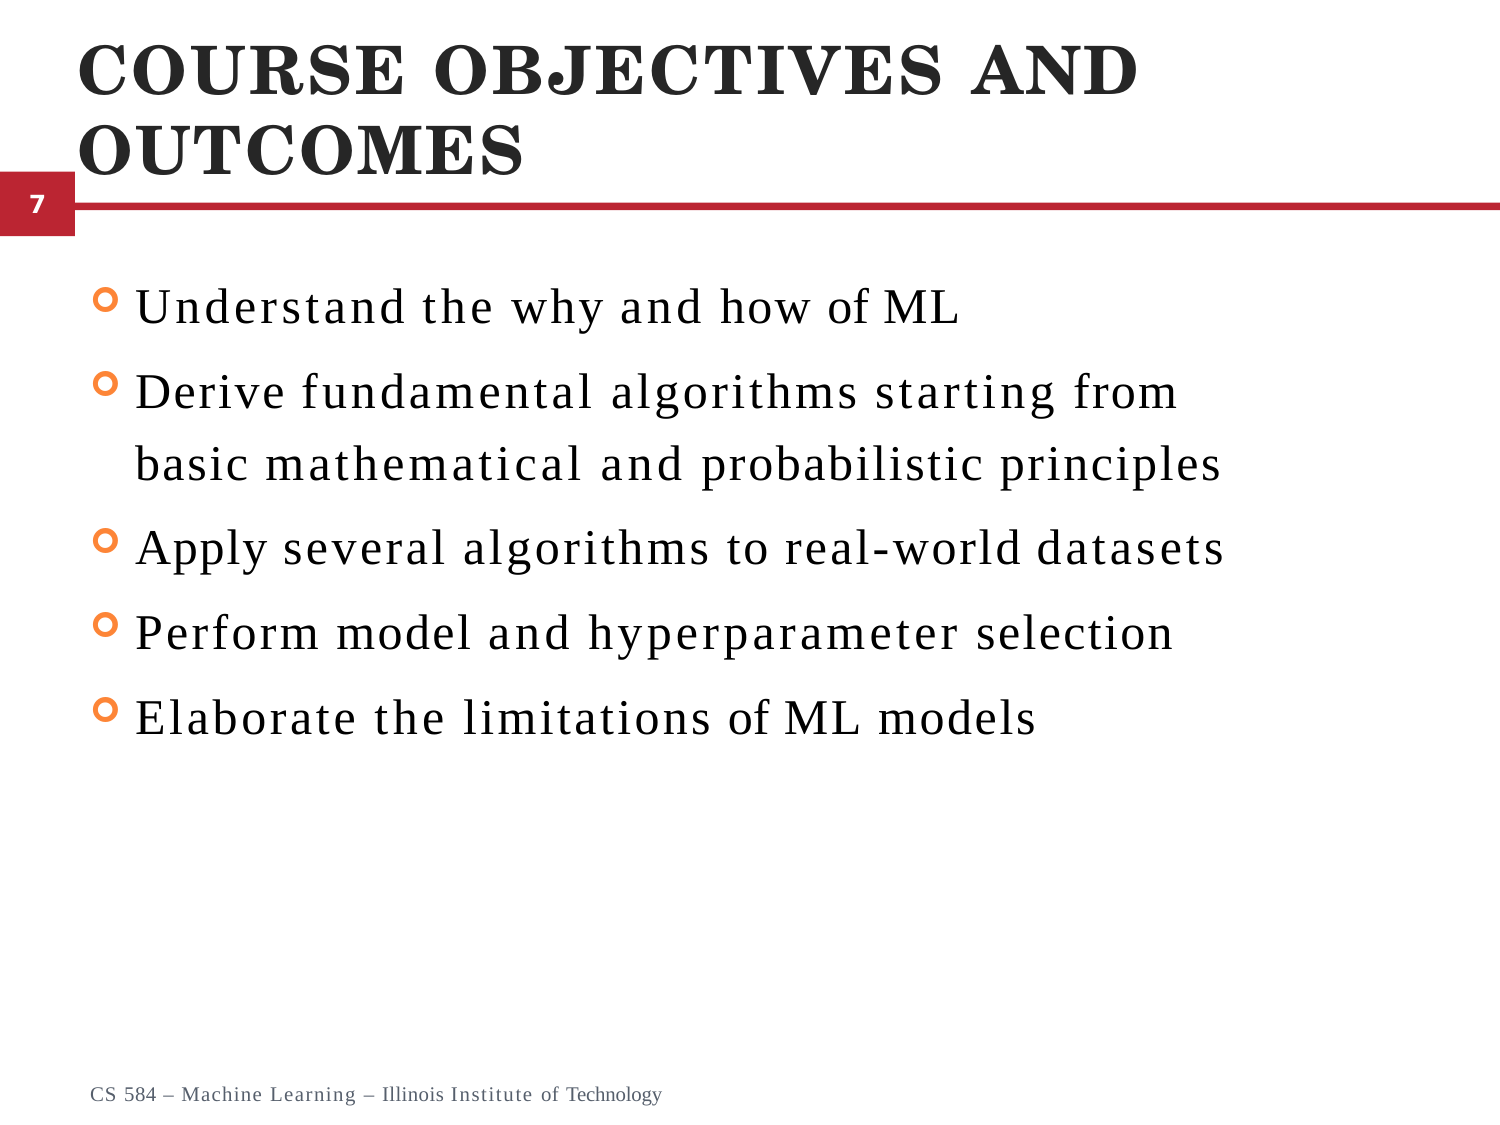

# Course Objectives and Outcomes
Understand the why and how of ML
Derive fundamental algorithms starting from basic mathematical and probabilistic principles
Apply several algorithms to real-world datasets
Perform model and hyperparameter selection
Elaborate the limitations of ML models
9
CS 584 – Machine Learning – Illinois Institute of Technology